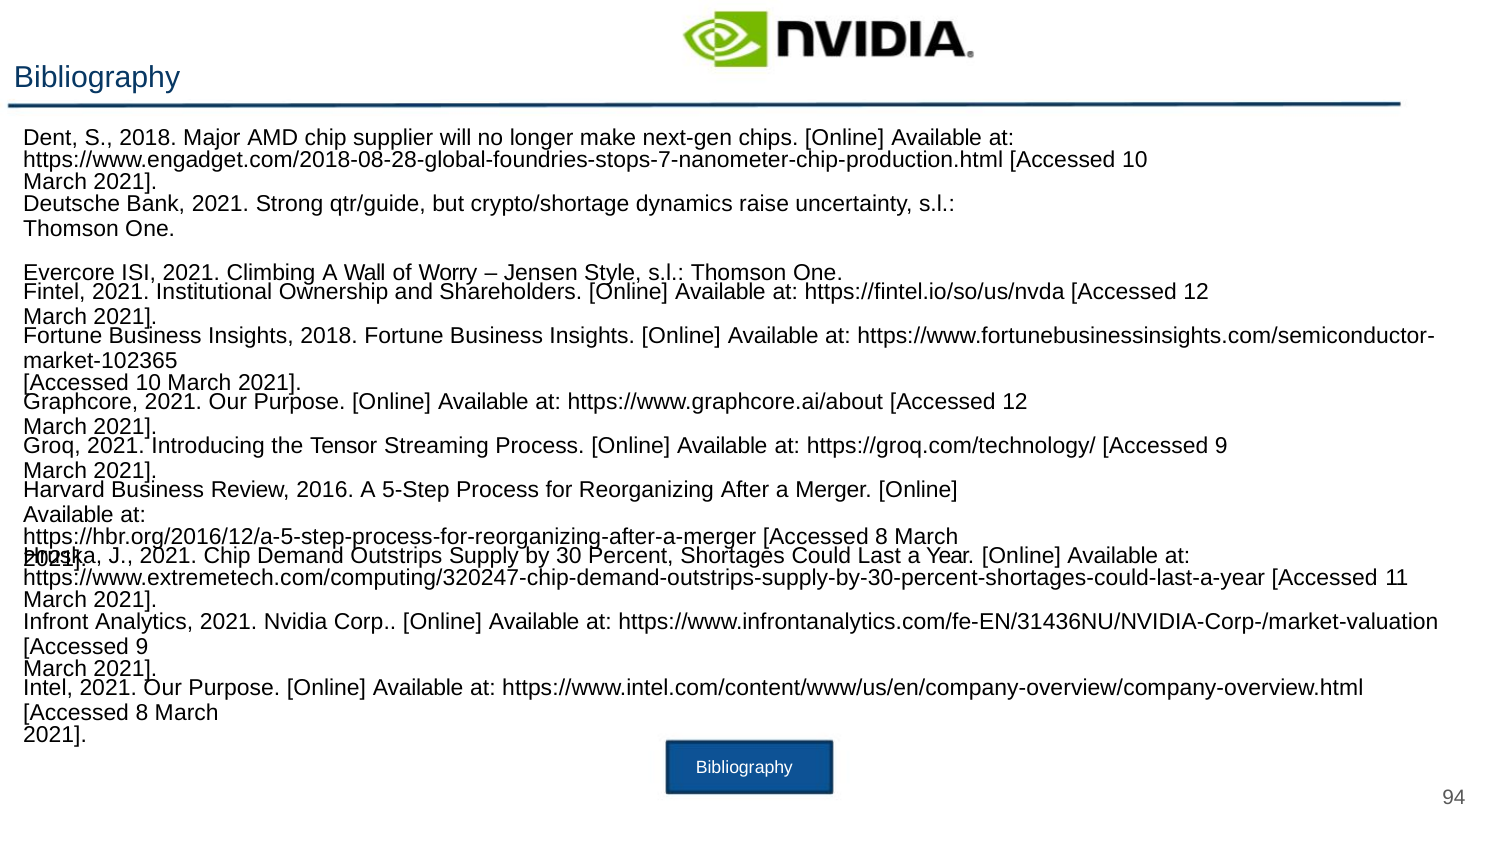

Bibliography
Dent, S., 2018. Major AMD chip supplier will no longer make next-gen chips. [Online] Available at:
https://www.engadget.com/2018-08-28-global-foundries-stops-7-nanometer-chip-production.html [Accessed 10 March 2021].
Deutsche Bank, 2021. Strong qtr/guide, but crypto/shortage dynamics raise uncertainty, s.l.: Thomson One.
Evercore ISI, 2021. Climbing A Wall of Worry – Jensen Style, s.l.: Thomson One.
Fintel, 2021. Institutional Ownership and Shareholders. [Online] Available at: https://fintel.io/so/us/nvda [Accessed 12 March 2021].
Fortune Business Insights, 2018. Fortune Business Insights. [Online] Available at: https://www.fortunebusinessinsights.com/semiconductor-market-102365
[Accessed 10 March 2021].
Graphcore, 2021. Our Purpose. [Online] Available at: https://www.graphcore.ai/about [Accessed 12 March 2021].
Groq, 2021. Introducing the Tensor Streaming Process. [Online] Available at: https://groq.com/technology/ [Accessed 9 March 2021].
Harvard Business Review, 2016. A 5-Step Process for Reorganizing After a Merger. [Online] Available at:
https://hbr.org/2016/12/a-5-step-process-for-reorganizing-after-a-merger [Accessed 8 March 2021].
Hruska, J., 2021. Chip Demand Outstrips Supply by 30 Percent, Shortages Could Last a Year. [Online] Available at:
https://www.extremetech.com/computing/320247-chip-demand-outstrips-supply-by-30-percent-shortages-could-last-a-year [Accessed 11 March 2021].
Infront Analytics, 2021. Nvidia Corp.. [Online] Available at: https://www.infrontanalytics.com/fe-EN/31436NU/NVIDIA-Corp-/market-valuation [Accessed 9
March 2021].
Intel, 2021. Our Purpose. [Online] Available at: https://www.intel.com/content/www/us/en/company-overview/company-overview.html [Accessed 8 March
2021].
Bibliography
94